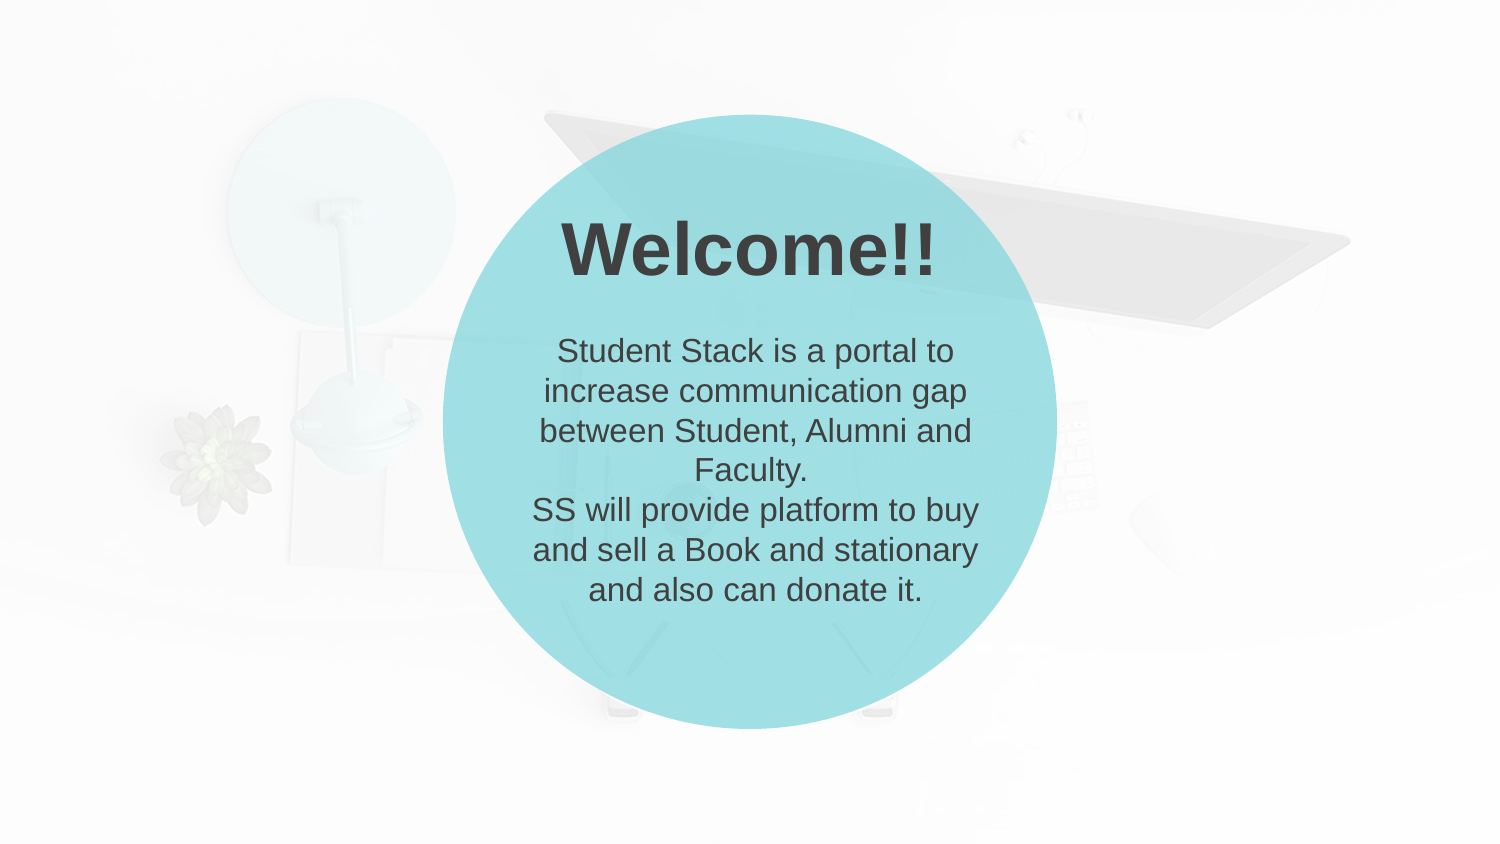

Welcome!!

Student Stack is a portal to increase communication gap between Student, Alumni and Faculty.
SS will provide platform to buy and sell a Book and stationary and also can donate it.